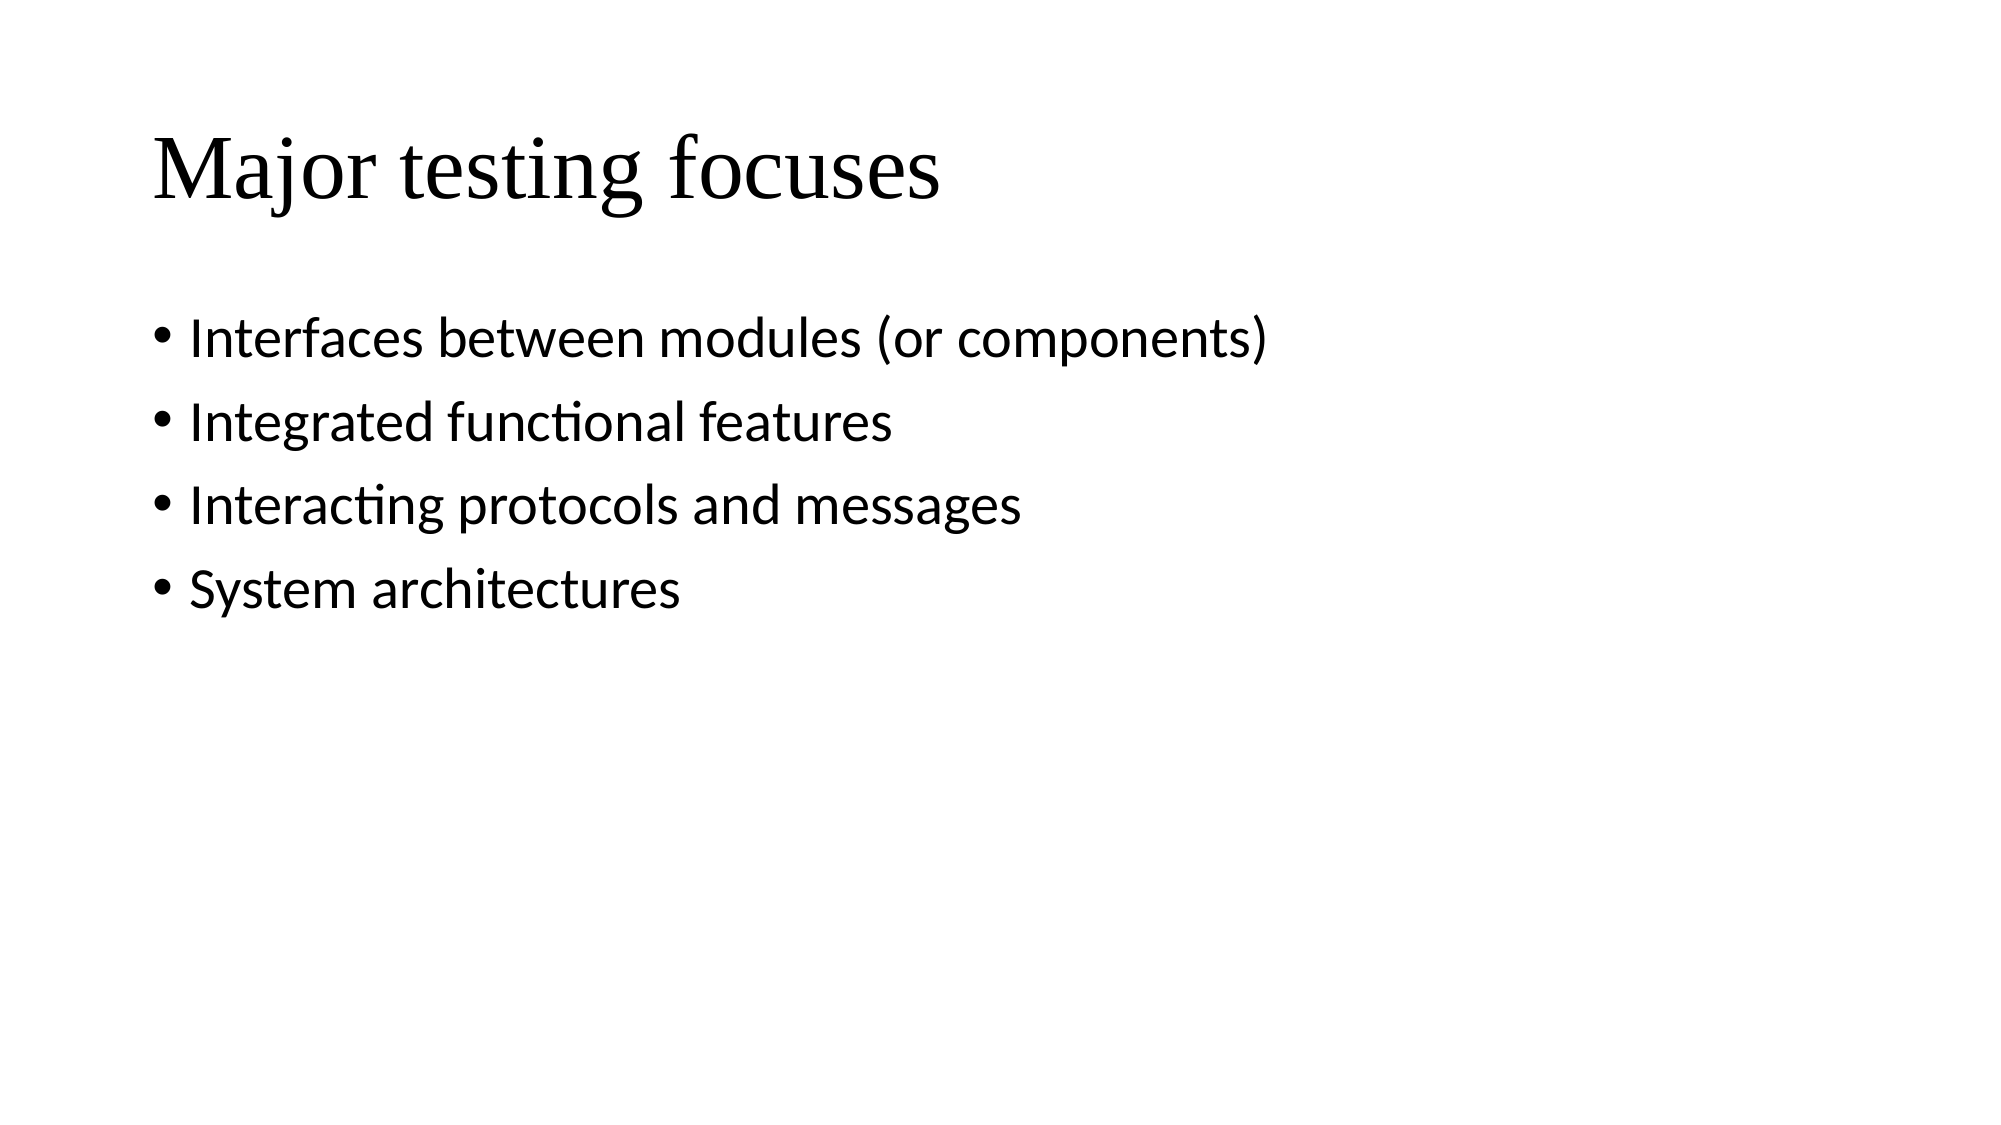

# Major testing focuses
Interfaces between modules (or components)
Integrated functional features
Interacting protocols and messages
System architectures